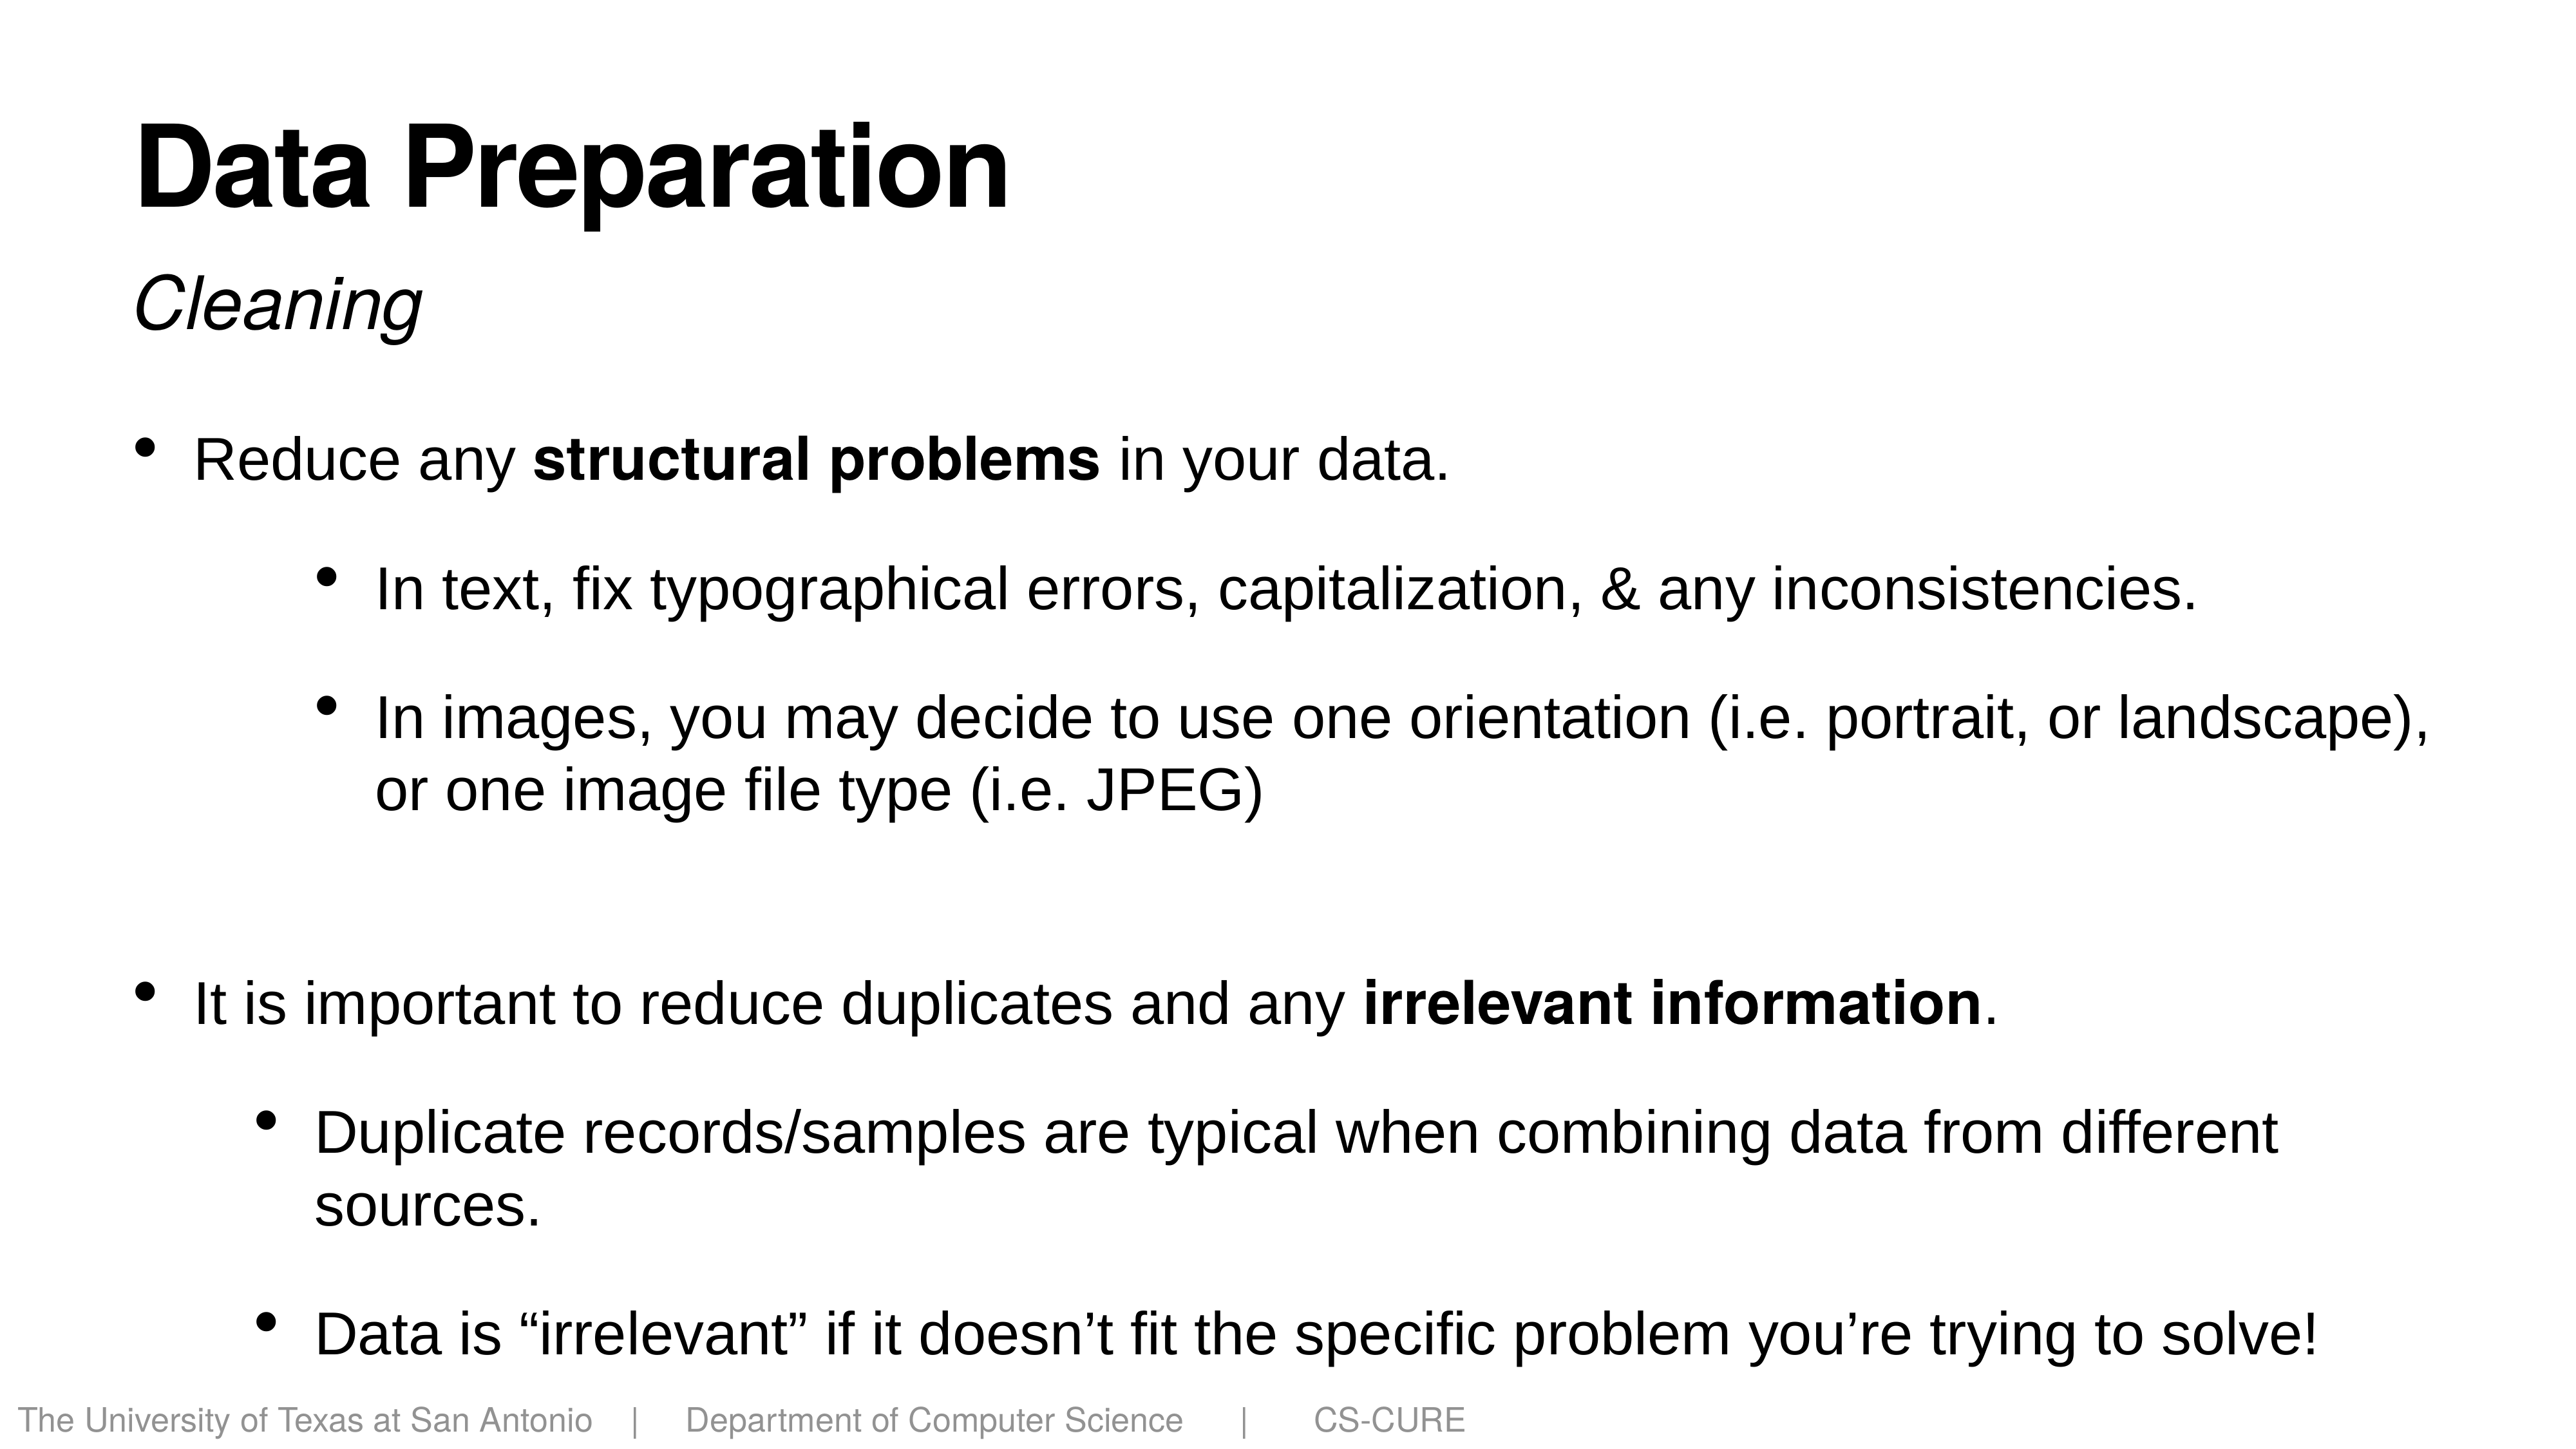

# Data Preparation
Cleaning
Reduce any structural problems in your data.
In text, fix typographical errors, capitalization, & any inconsistencies.
In images, you may decide to use one orientation (i.e. portrait, or landscape), or one image file type (i.e. JPEG)

It is important to reduce duplicates and any irrelevant information.
Duplicate records/samples are typical when combining data from different sources.
Data is “irrelevant” if it doesn’t fit the specific problem you’re trying to solve!
11